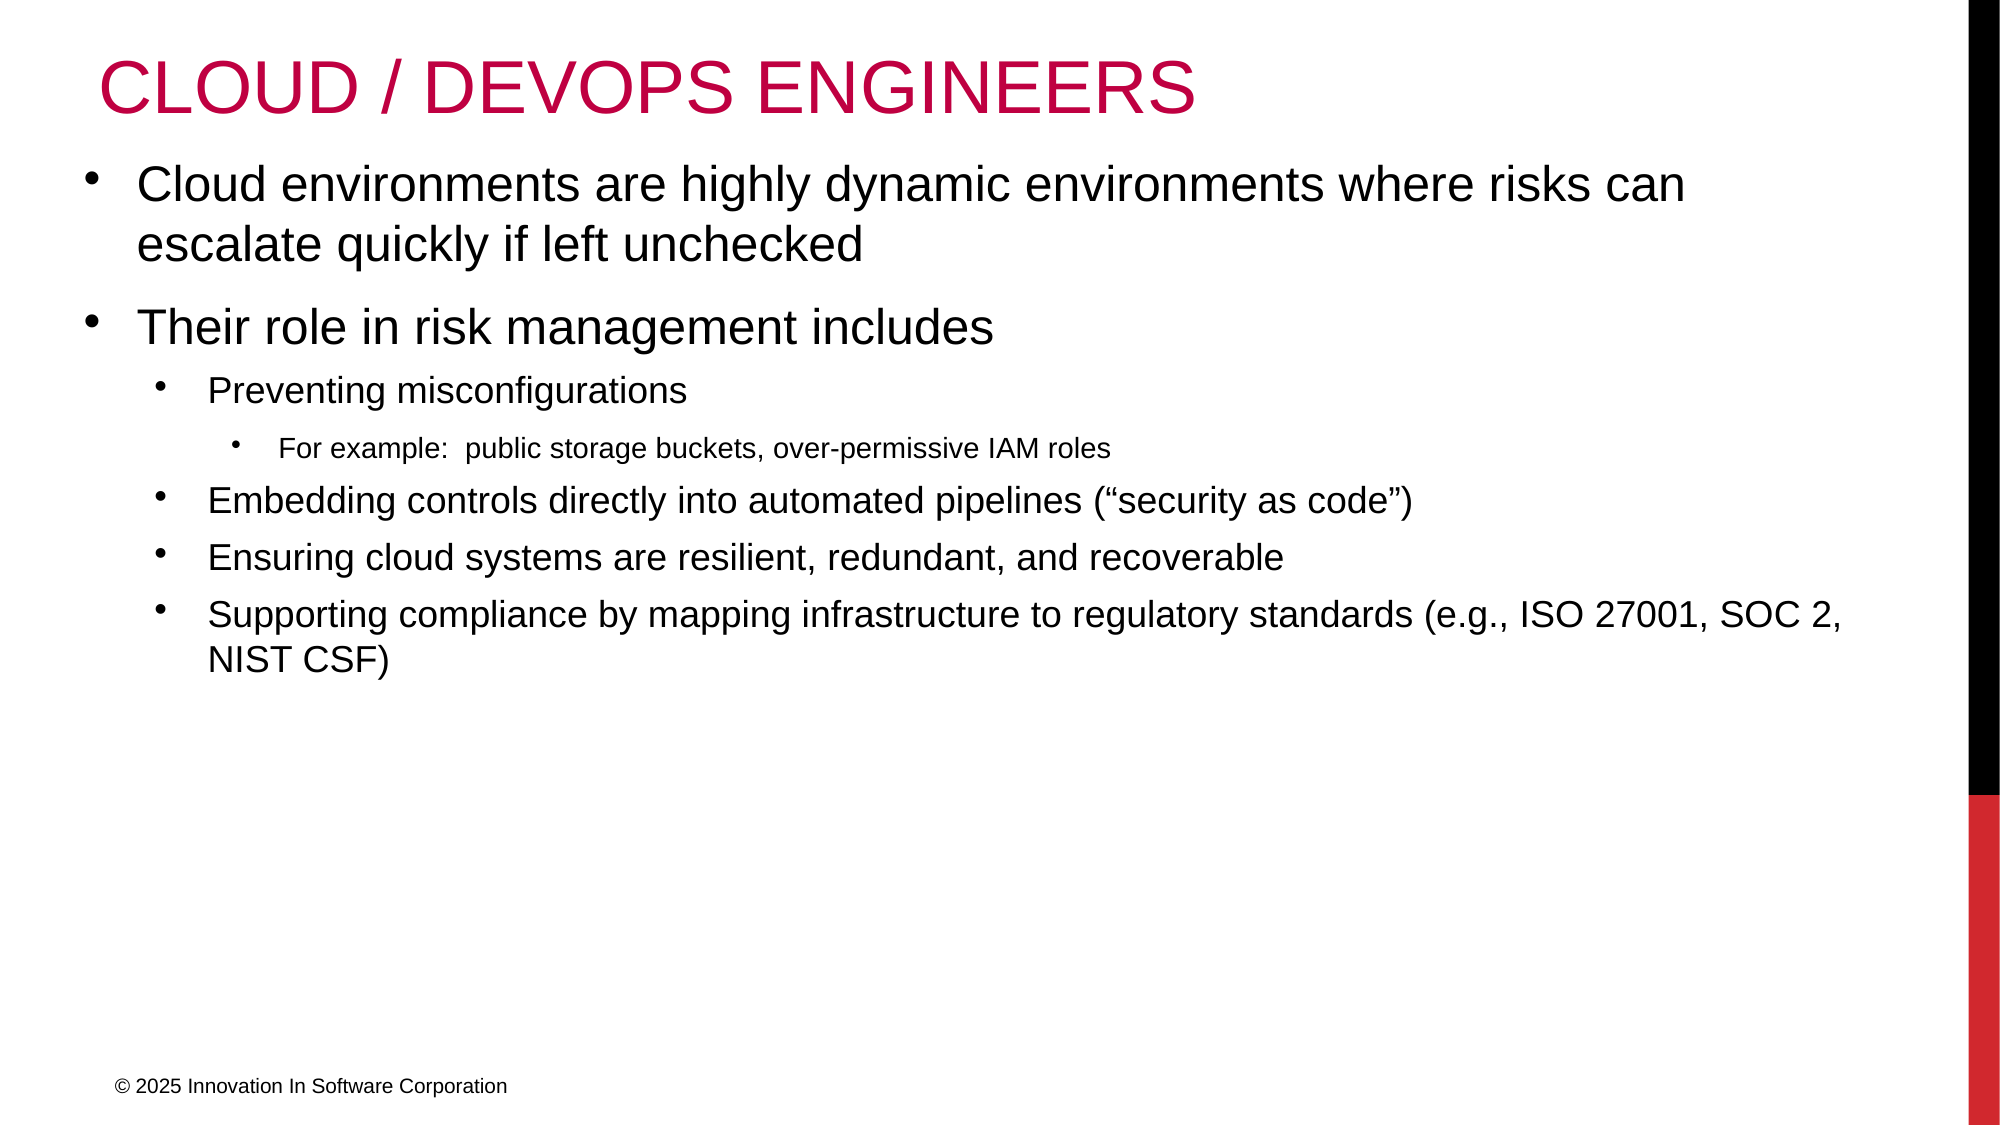

# Cloud / DevOps Engineers
Cloud environments are highly dynamic environments where risks can escalate quickly if left unchecked
Their role in risk management includes
Preventing misconfigurations
For example:  public storage buckets, over-permissive IAM roles
Embedding controls directly into automated pipelines (“security as code”)
Ensuring cloud systems are resilient, redundant, and recoverable
Supporting compliance by mapping infrastructure to regulatory standards (e.g., ISO 27001, SOC 2, NIST CSF)
© 2025 Innovation In Software Corporation